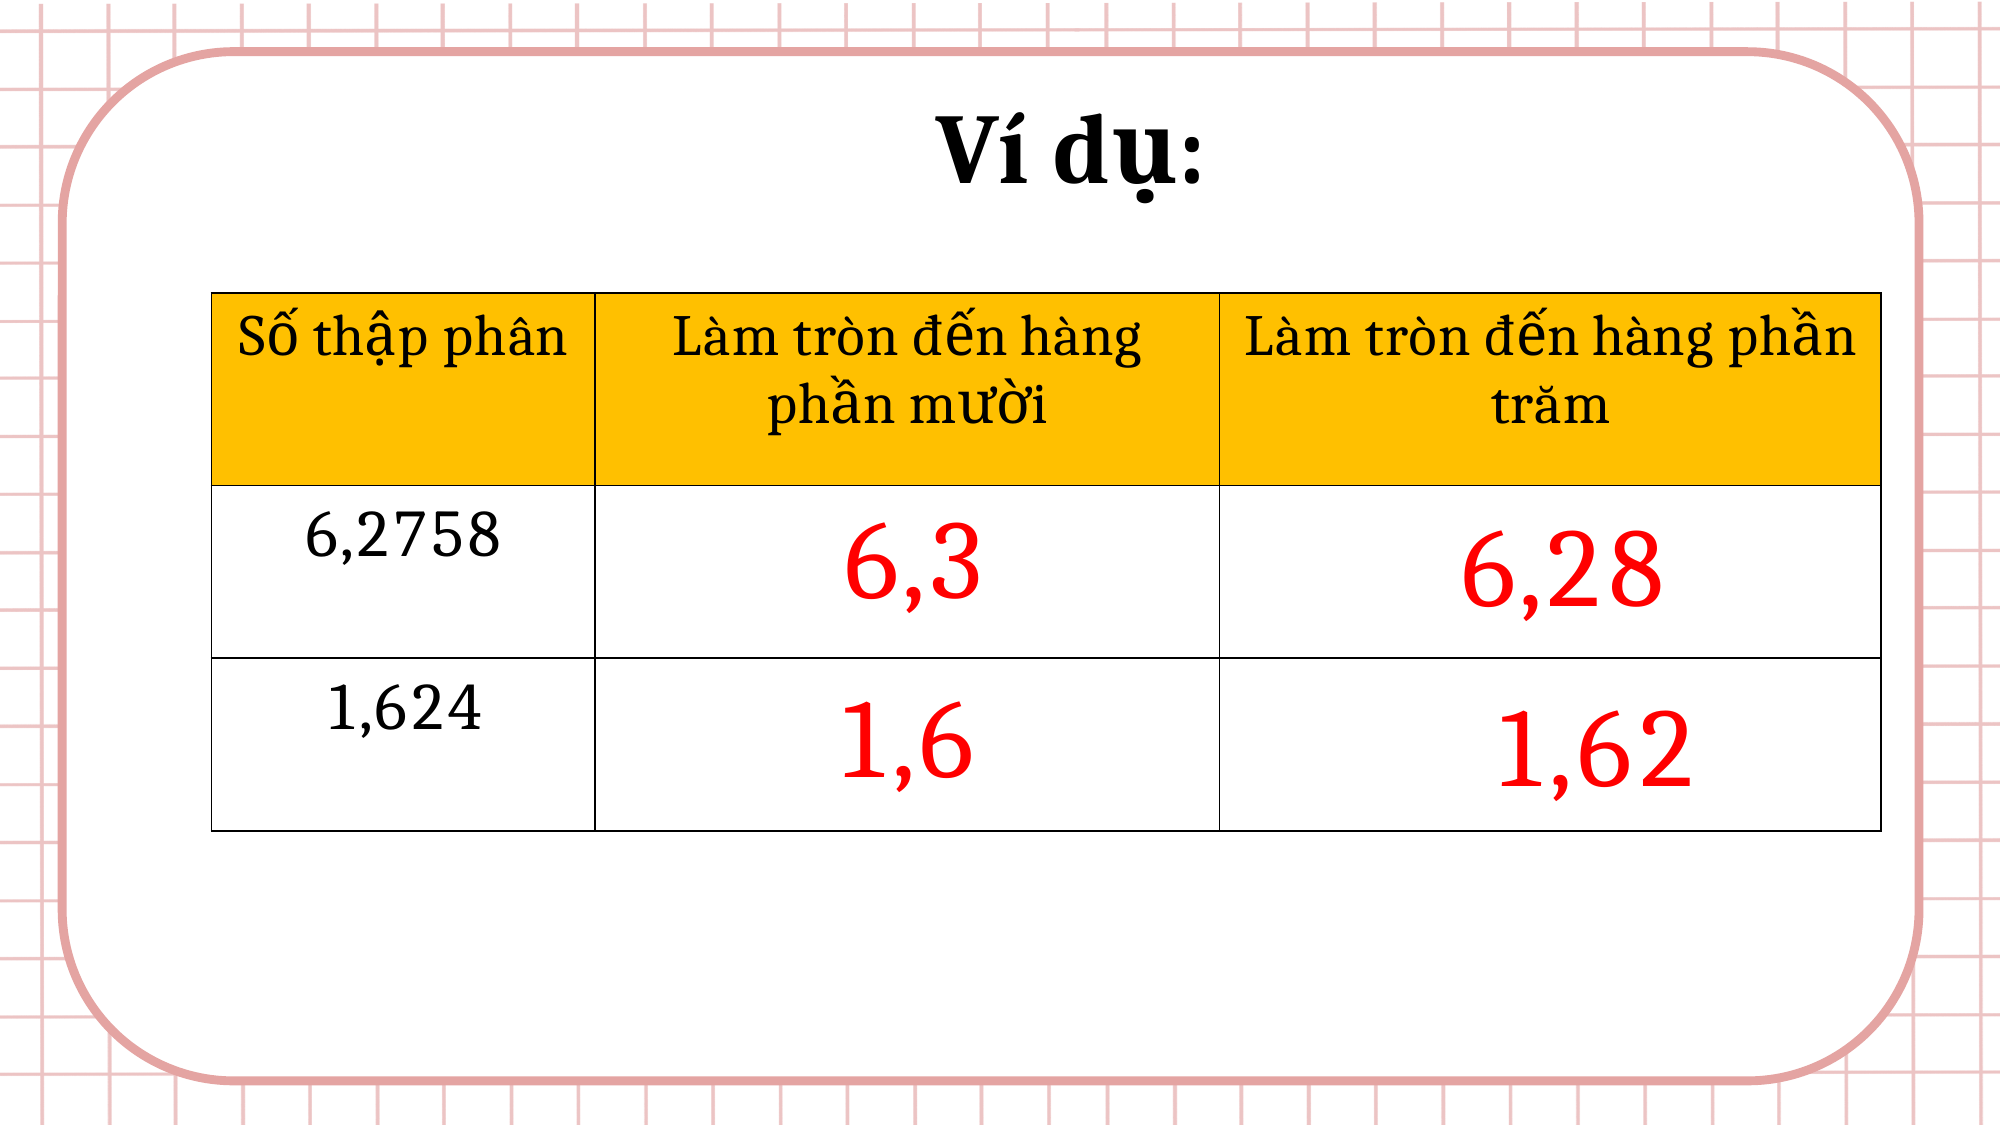

Ví dụ:
| Số thập phân | Làm tròn đến hàng phần mười | Làm tròn đến hàng phần trăm |
| --- | --- | --- |
| 6,2758 |  |  |
| 1,624 |  |  |
6,3
6,28
1,6
1,62